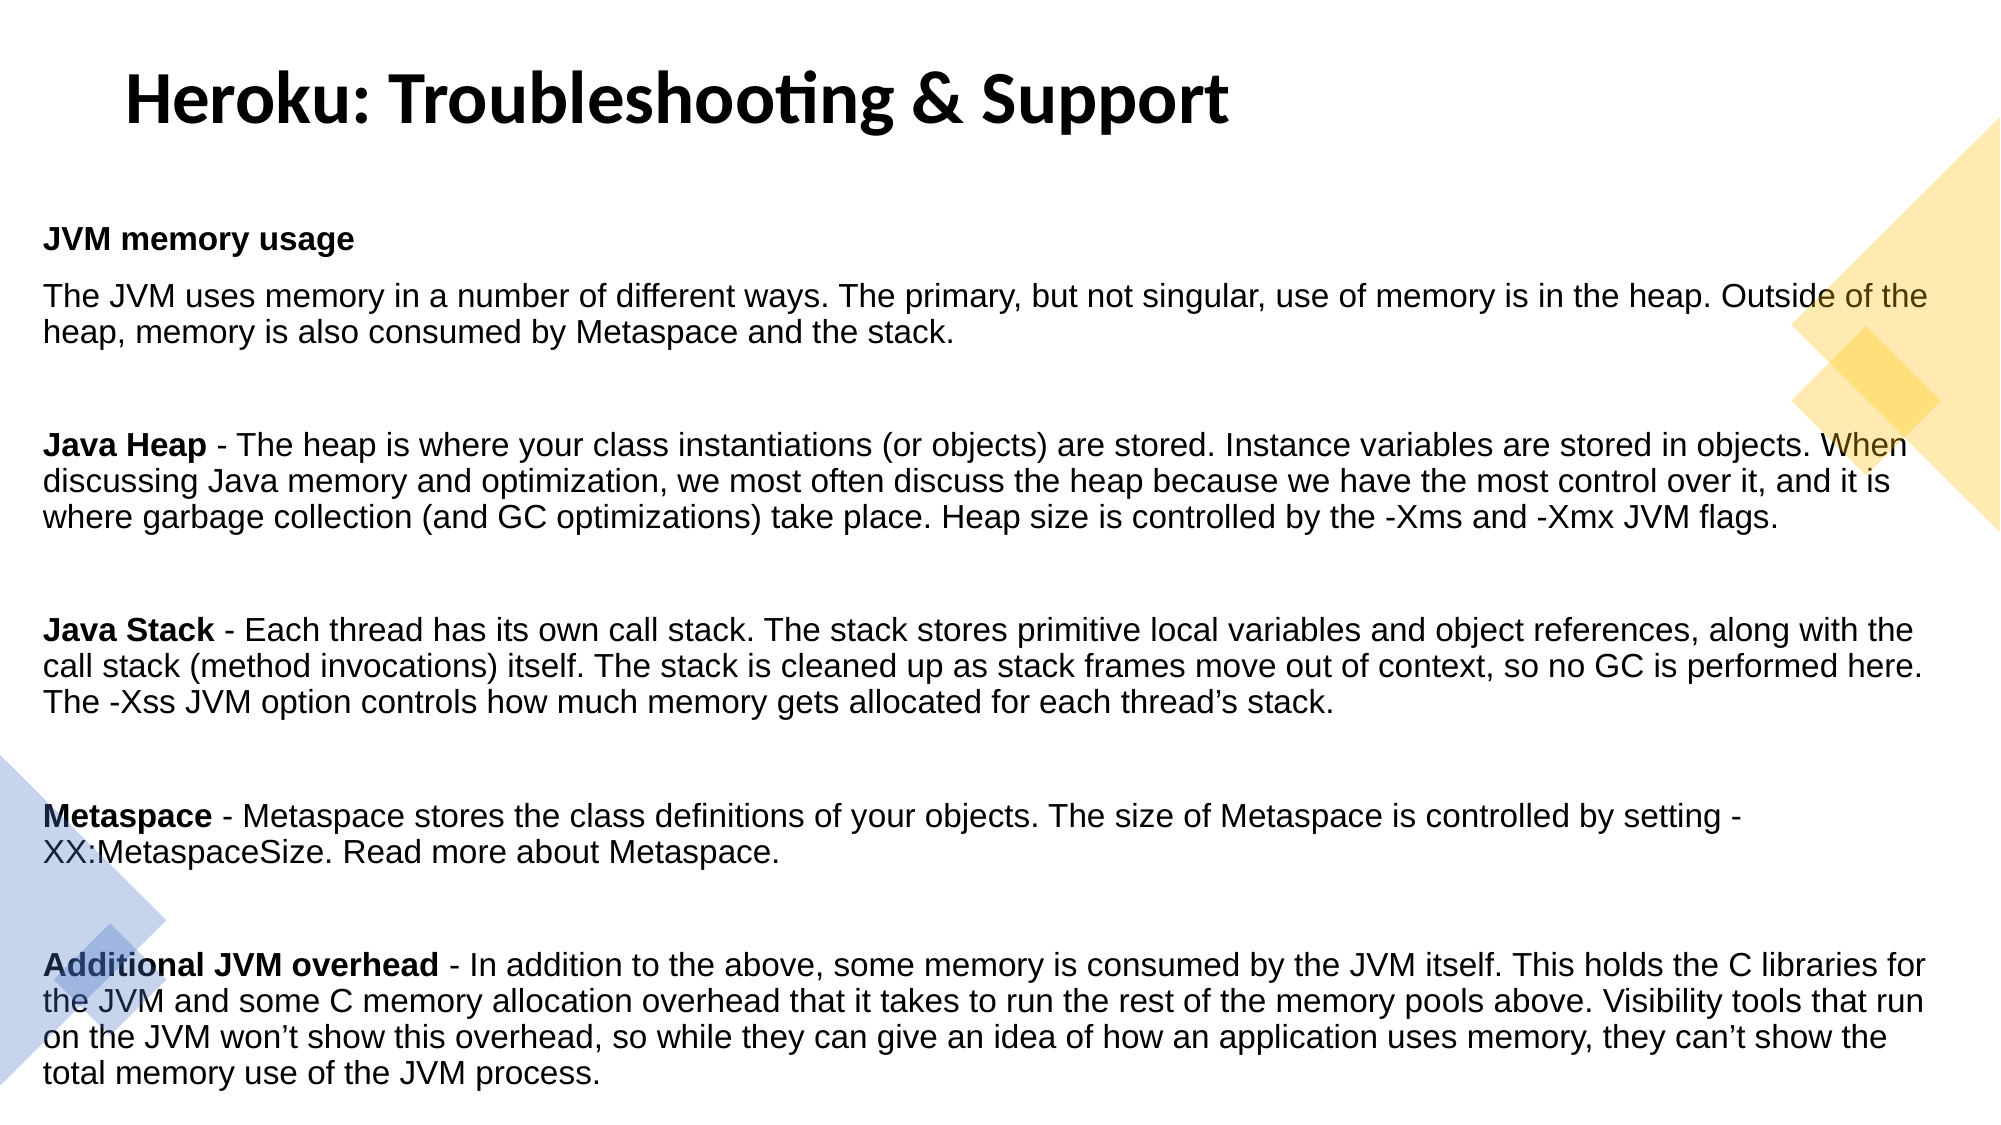

# Heroku: Troubleshooting & Support

JVM memory usage
The JVM uses memory in a number of different ways. The primary, but not singular, use of memory is in the heap. Outside of the heap, memory is also consumed by Metaspace and the stack.

Java Heap - The heap is where your class instantiations (or objects) are stored. Instance variables are stored in objects. When discussing Java memory and optimization, we most often discuss the heap because we have the most control over it, and it is where garbage collection (and GC optimizations) take place. Heap size is controlled by the -Xms and -Xmx JVM flags.

Java Stack - Each thread has its own call stack. The stack stores primitive local variables and object references, along with the call stack (method invocations) itself. The stack is cleaned up as stack frames move out of context, so no GC is performed here. The -Xss JVM option controls how much memory gets allocated for each thread’s stack.

Metaspace - Metaspace stores the class definitions of your objects. The size of Metaspace is controlled by setting -XX:MetaspaceSize. Read more about Metaspace.

Additional JVM overhead - In addition to the above, some memory is consumed by the JVM itself. This holds the C libraries for the JVM and some C memory allocation overhead that it takes to run the rest of the memory pools above. Visibility tools that run on the JVM won’t show this overhead, so while they can give an idea of how an application uses memory, they can’t show the total memory use of the JVM process.